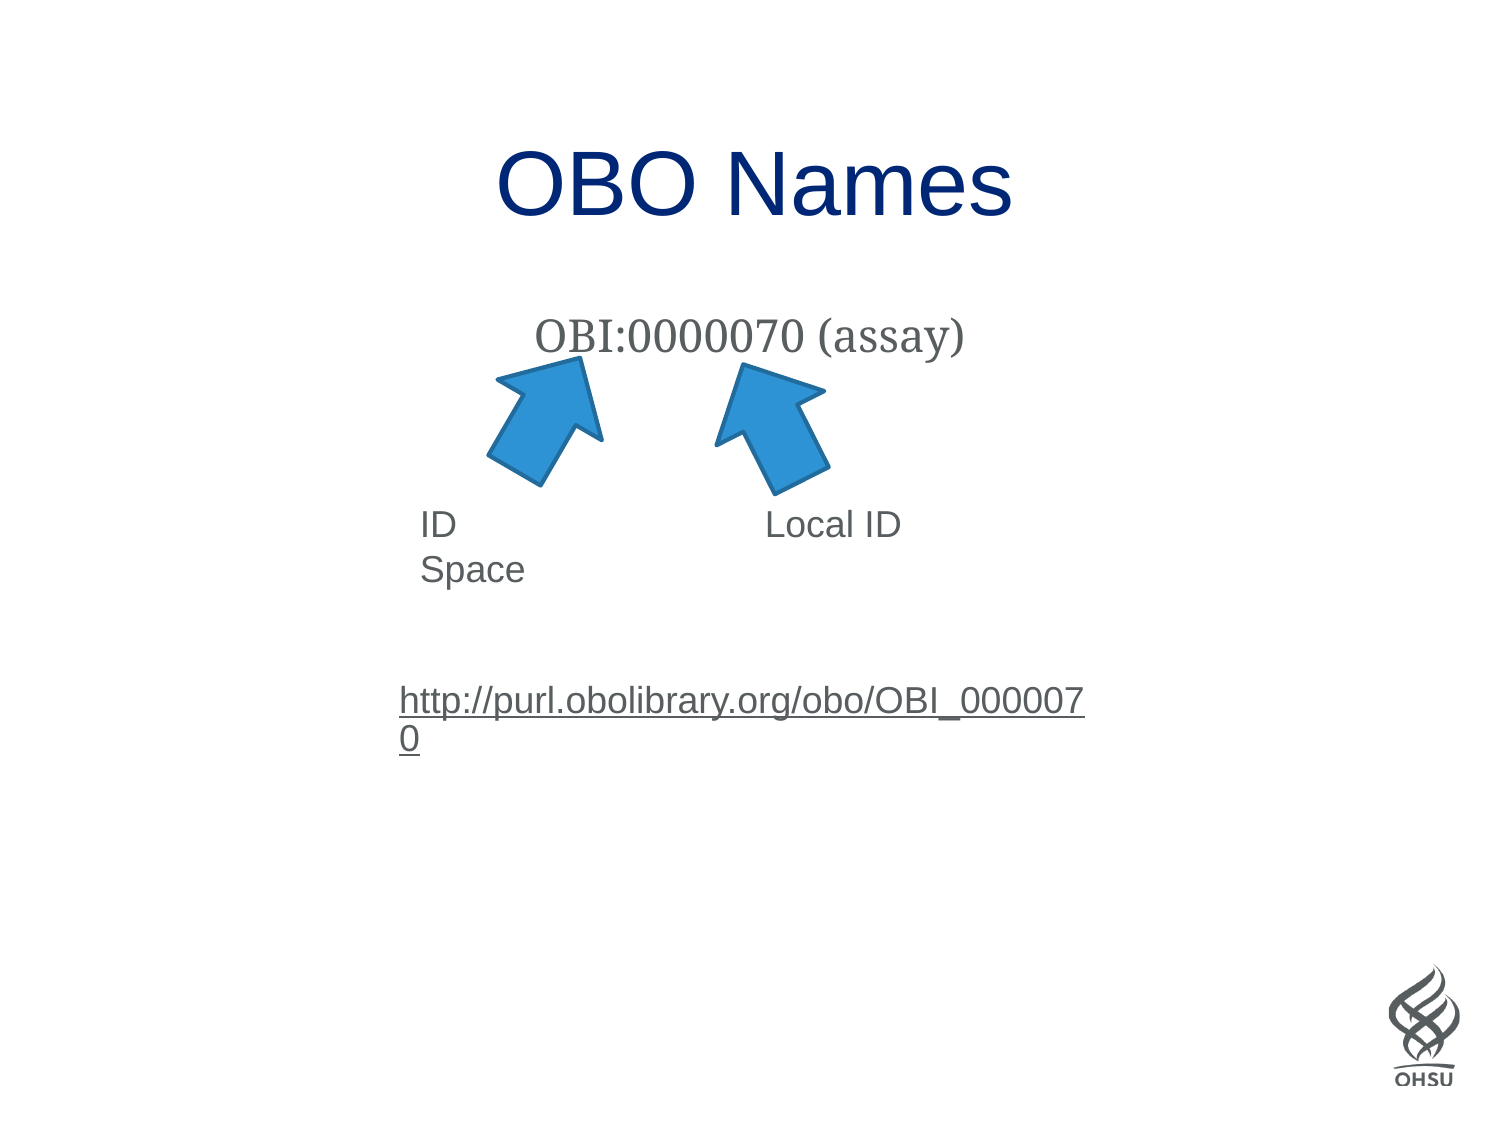

# OBO Names
OBI:0000070 (assay)

ID Space
Local ID
http://purl.obolibrary.org/obo/OBI_0000070